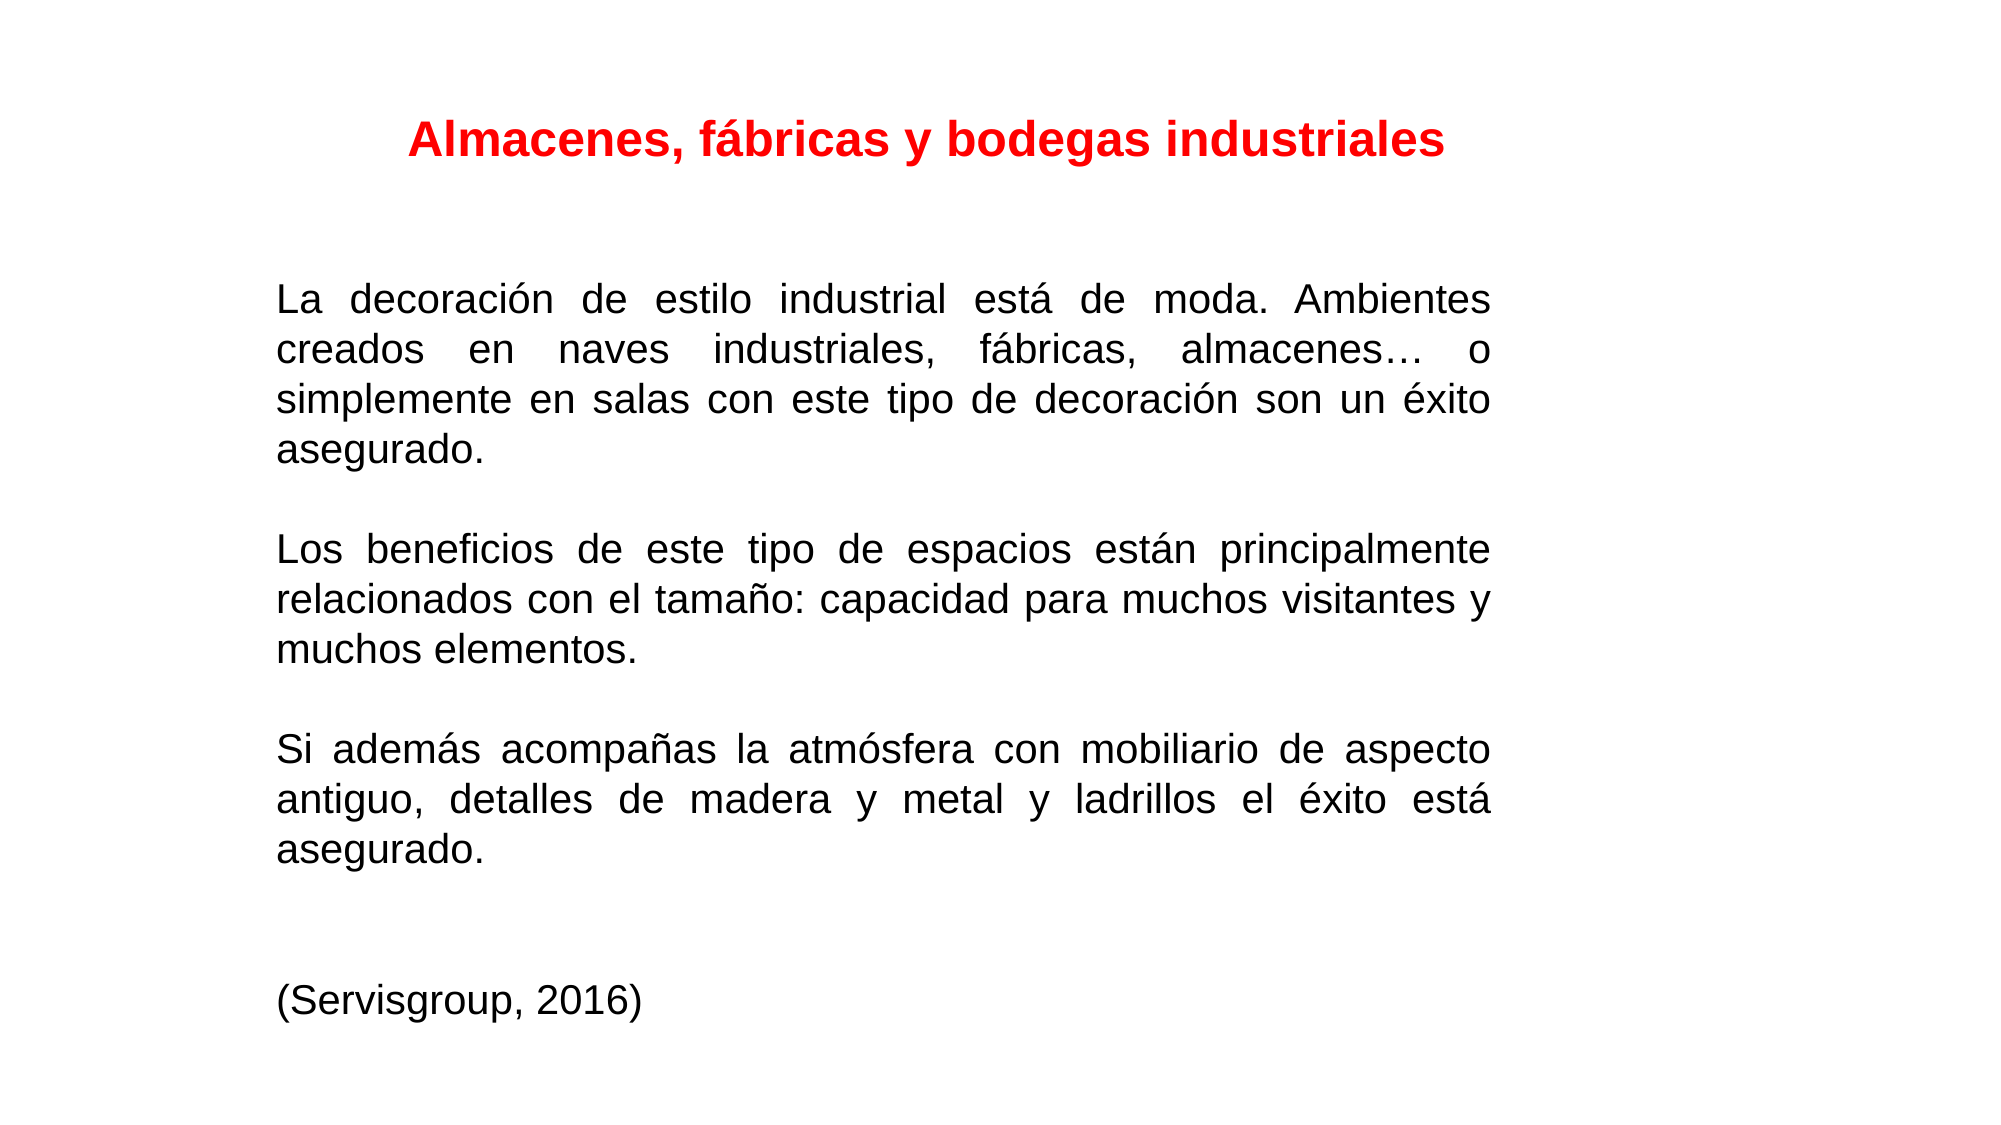

Almacenes, fábricas y bodegas industriales
La decoración de estilo industrial está de moda. Ambientes creados en naves industriales, fábricas, almacenes… o simplemente en salas con este tipo de decoración son un éxito asegurado.

Los beneficios de este tipo de espacios están principalmente relacionados con el tamaño: capacidad para muchos visitantes y muchos elementos.

Si además acompañas la atmósfera con mobiliario de aspecto antiguo, detalles de madera y metal y ladrillos el éxito está asegurado.

(Servisgroup, 2016)